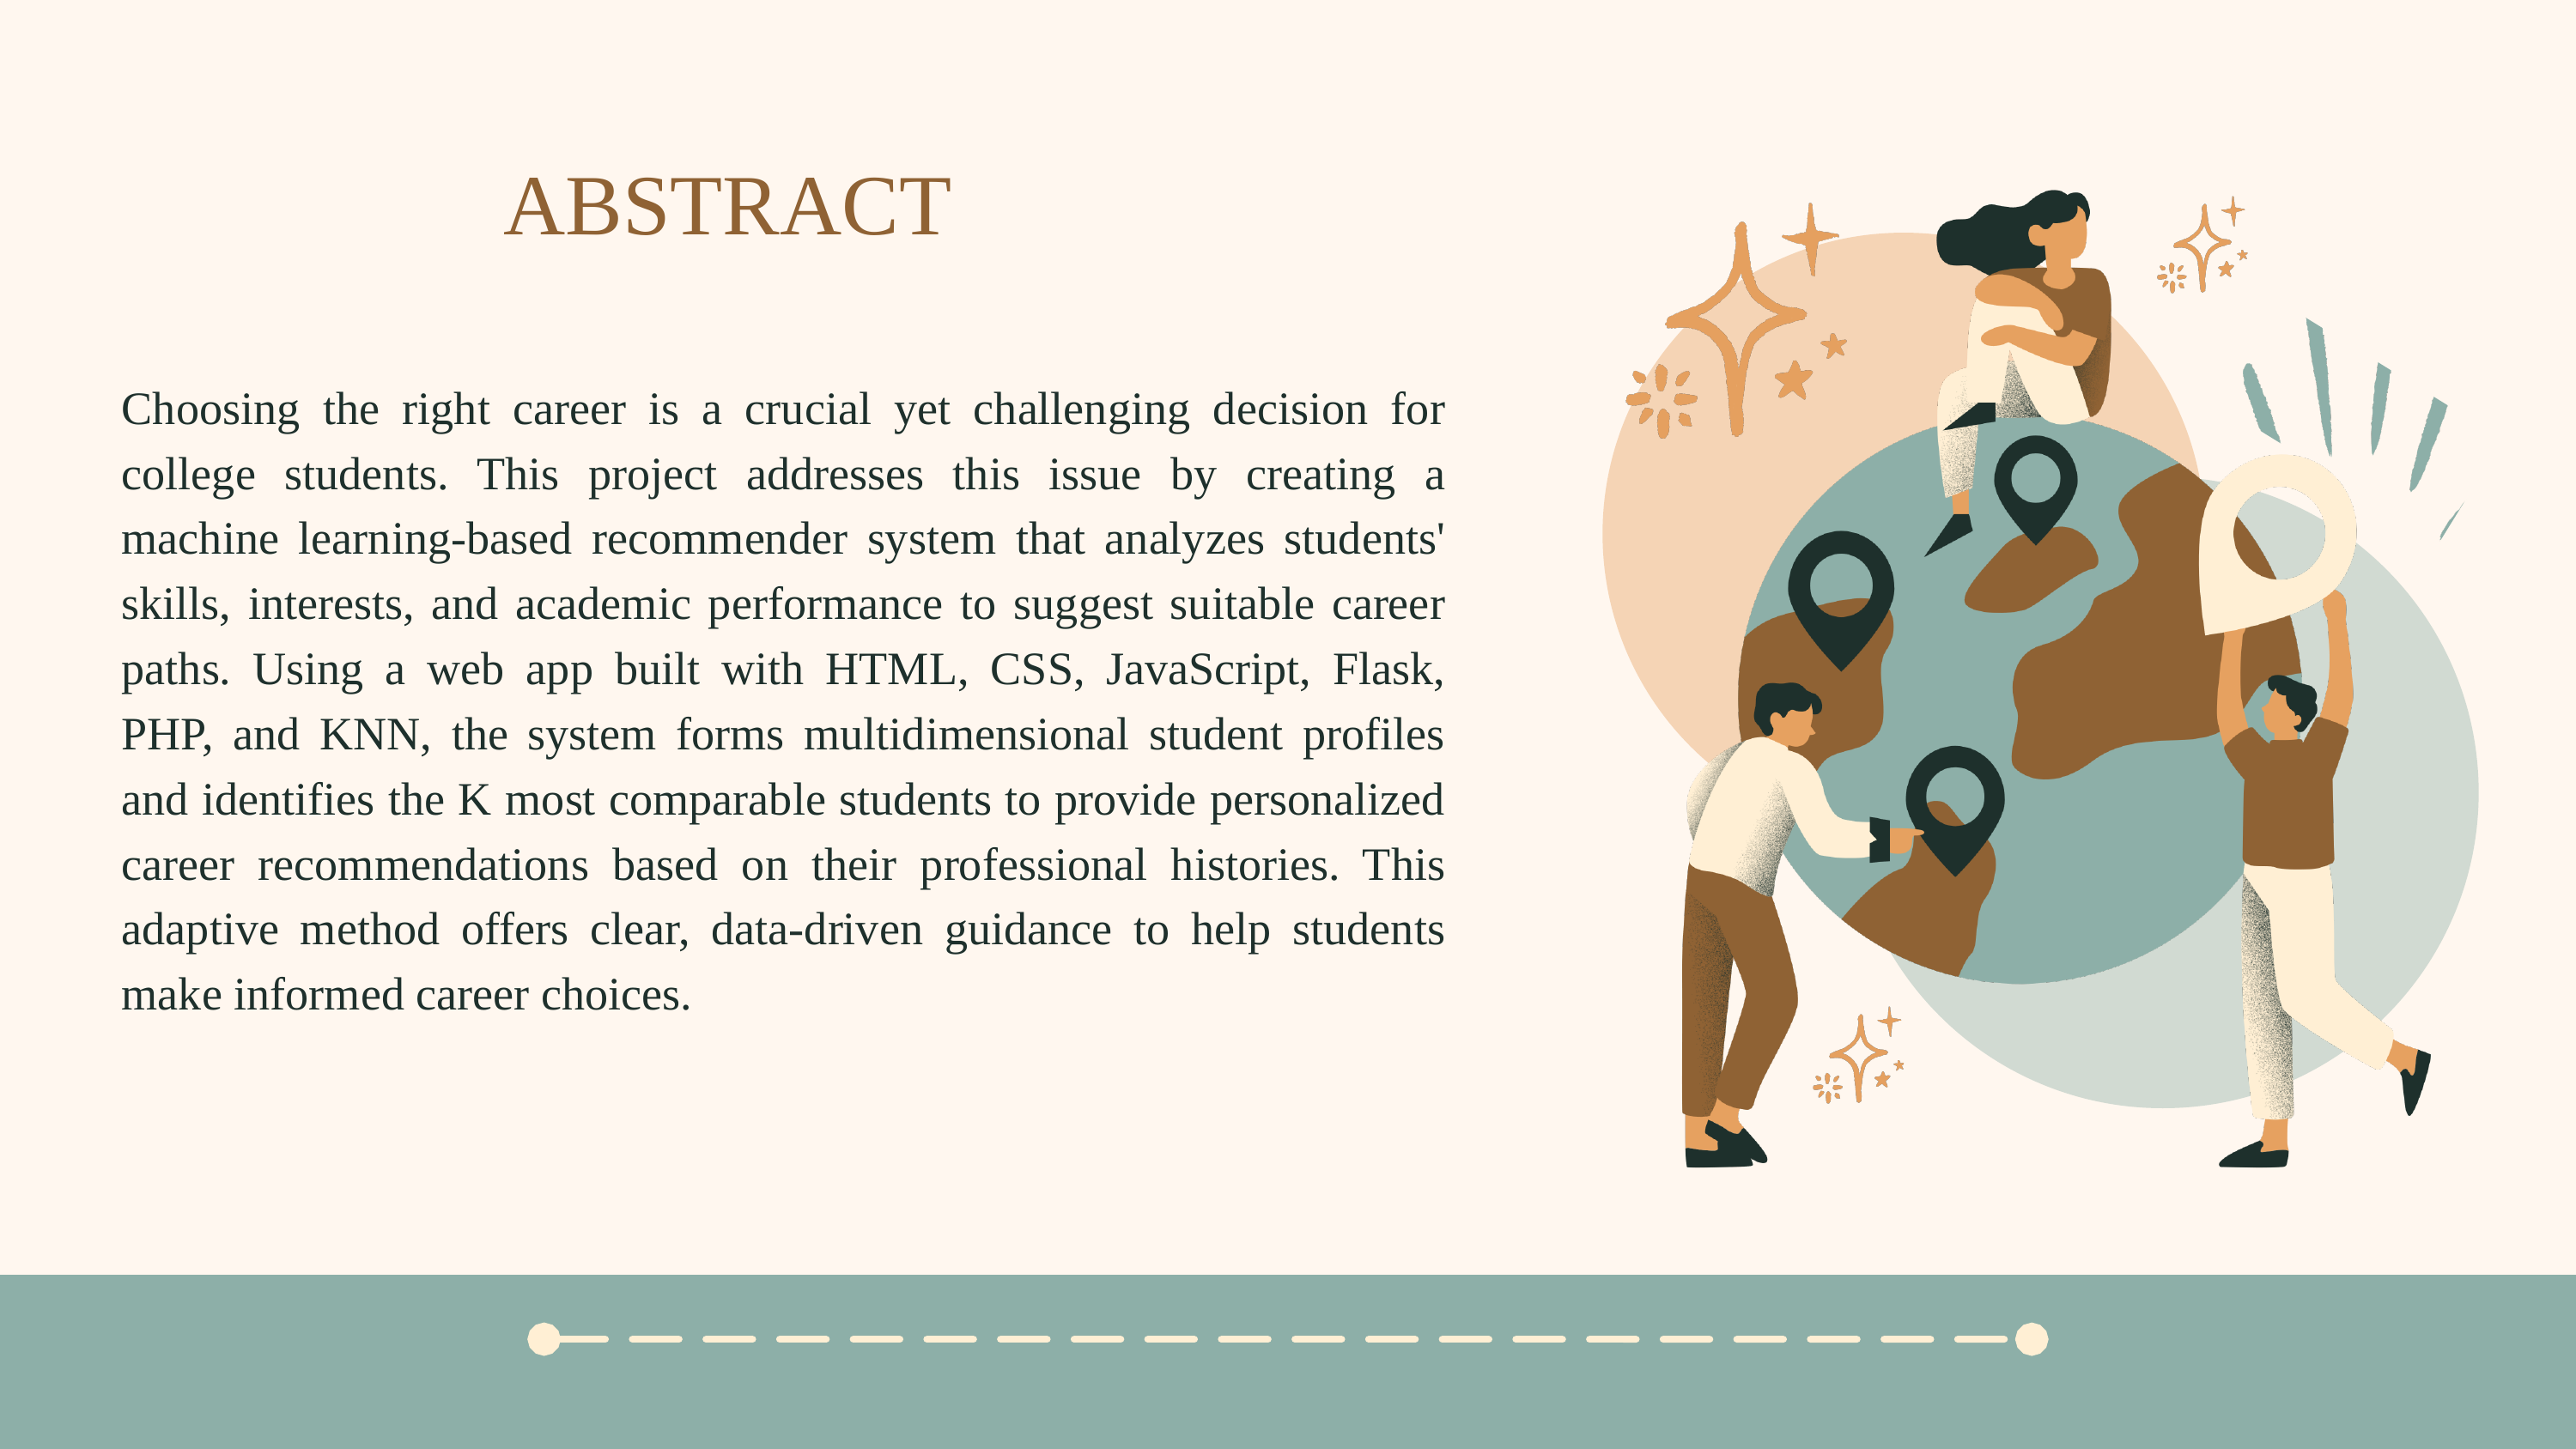

ABSTRACT

Choosing the right career is a crucial yet challenging decision for college students. This project addresses this issue by creating a machine learning-based recommender system that analyzes students' skills, interests, and academic performance to suggest suitable career paths. Using a web app built with HTML, CSS, JavaScript, Flask, PHP, and KNN, the system forms multidimensional student profiles and identifies the K most comparable students to provide personalized career recommendations based on their professional histories. This adaptive method offers clear, data-driven guidance to help students make informed career choices.